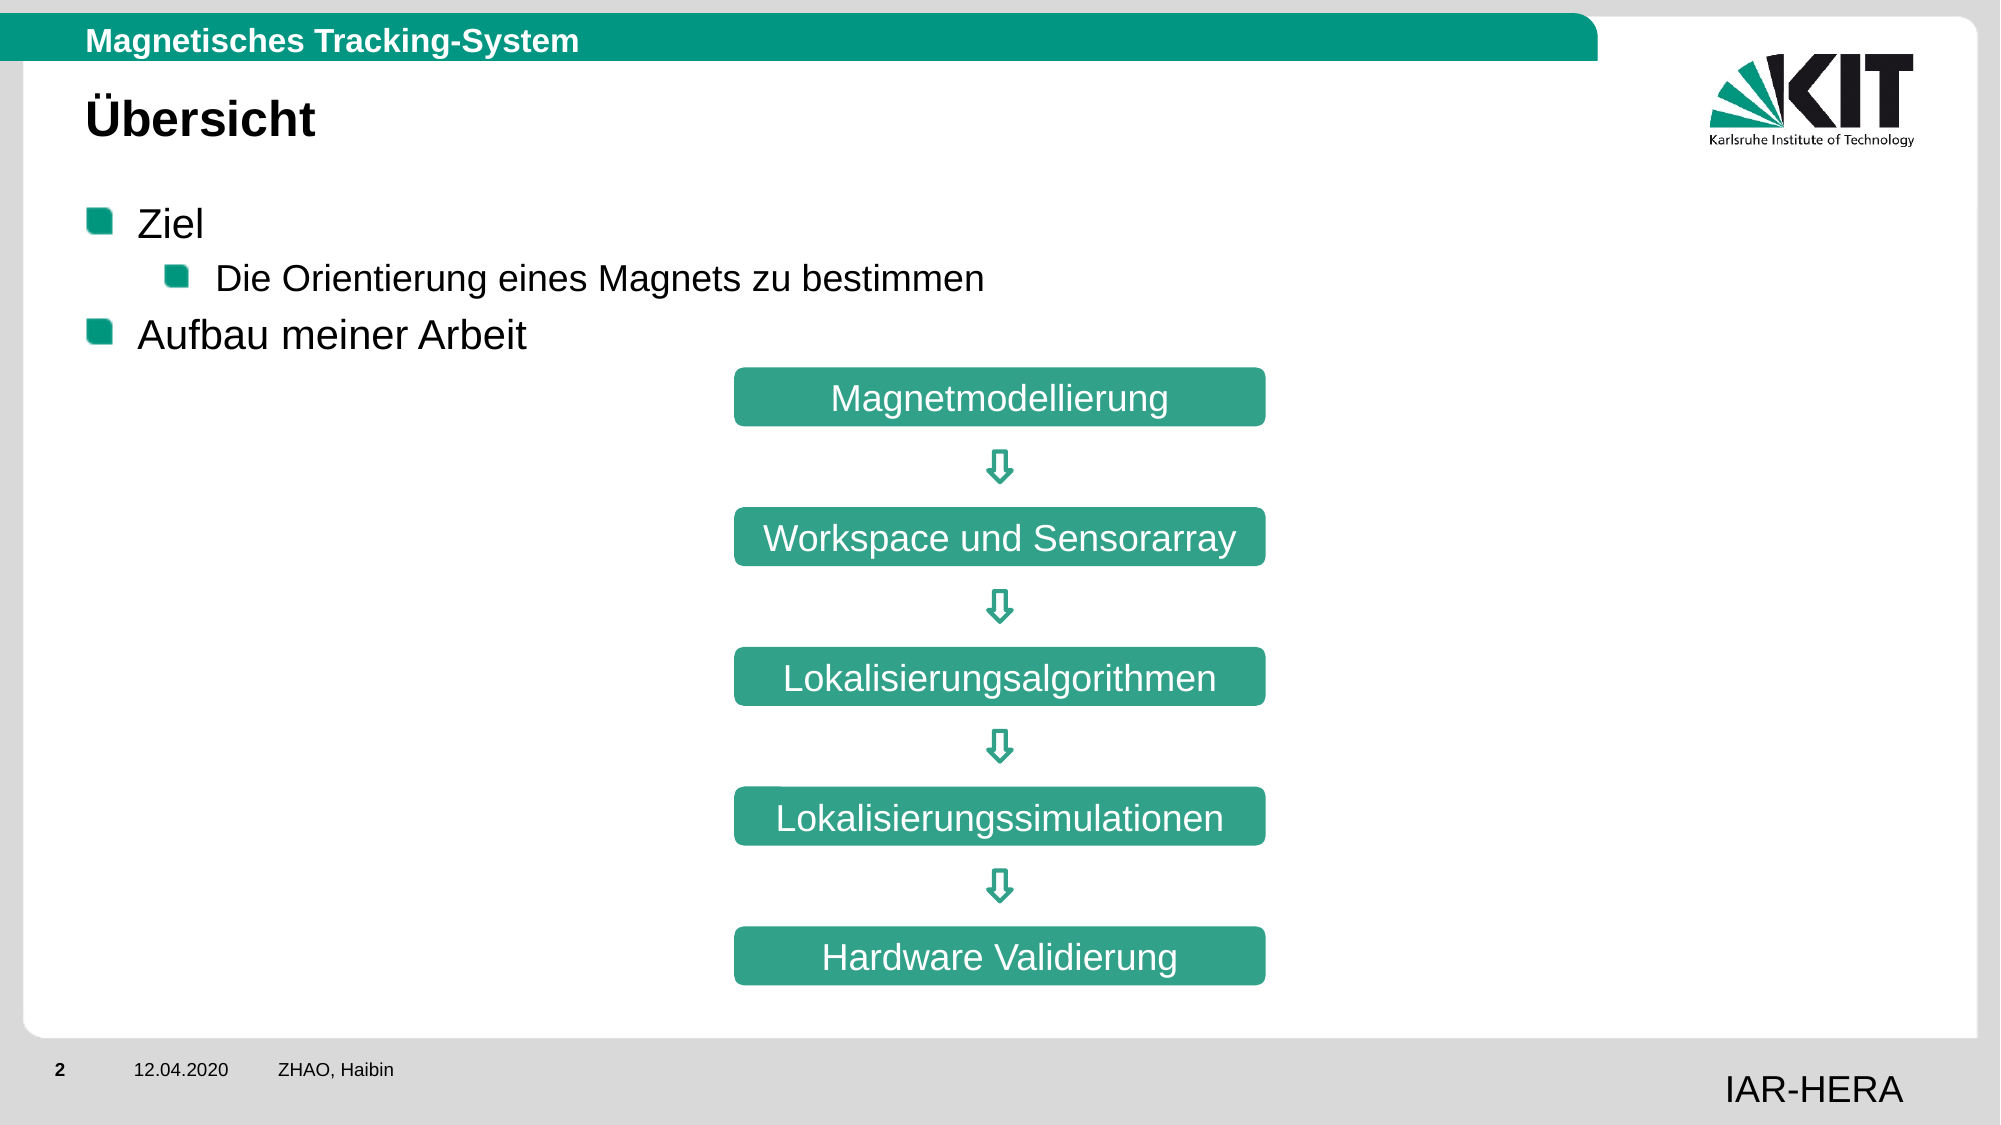

Magnetisches Tracking-System
# Übersicht

Ziel
Die Orientierung eines Magnets zu bestimmen
Aufbau meiner Arbeit
Magnetmodellierung

Workspace und Sensorarray

Lokalisierungsalgorithmen

Lokalisierungssimulationen

Hardware Validierung
ZHAO, Haibin